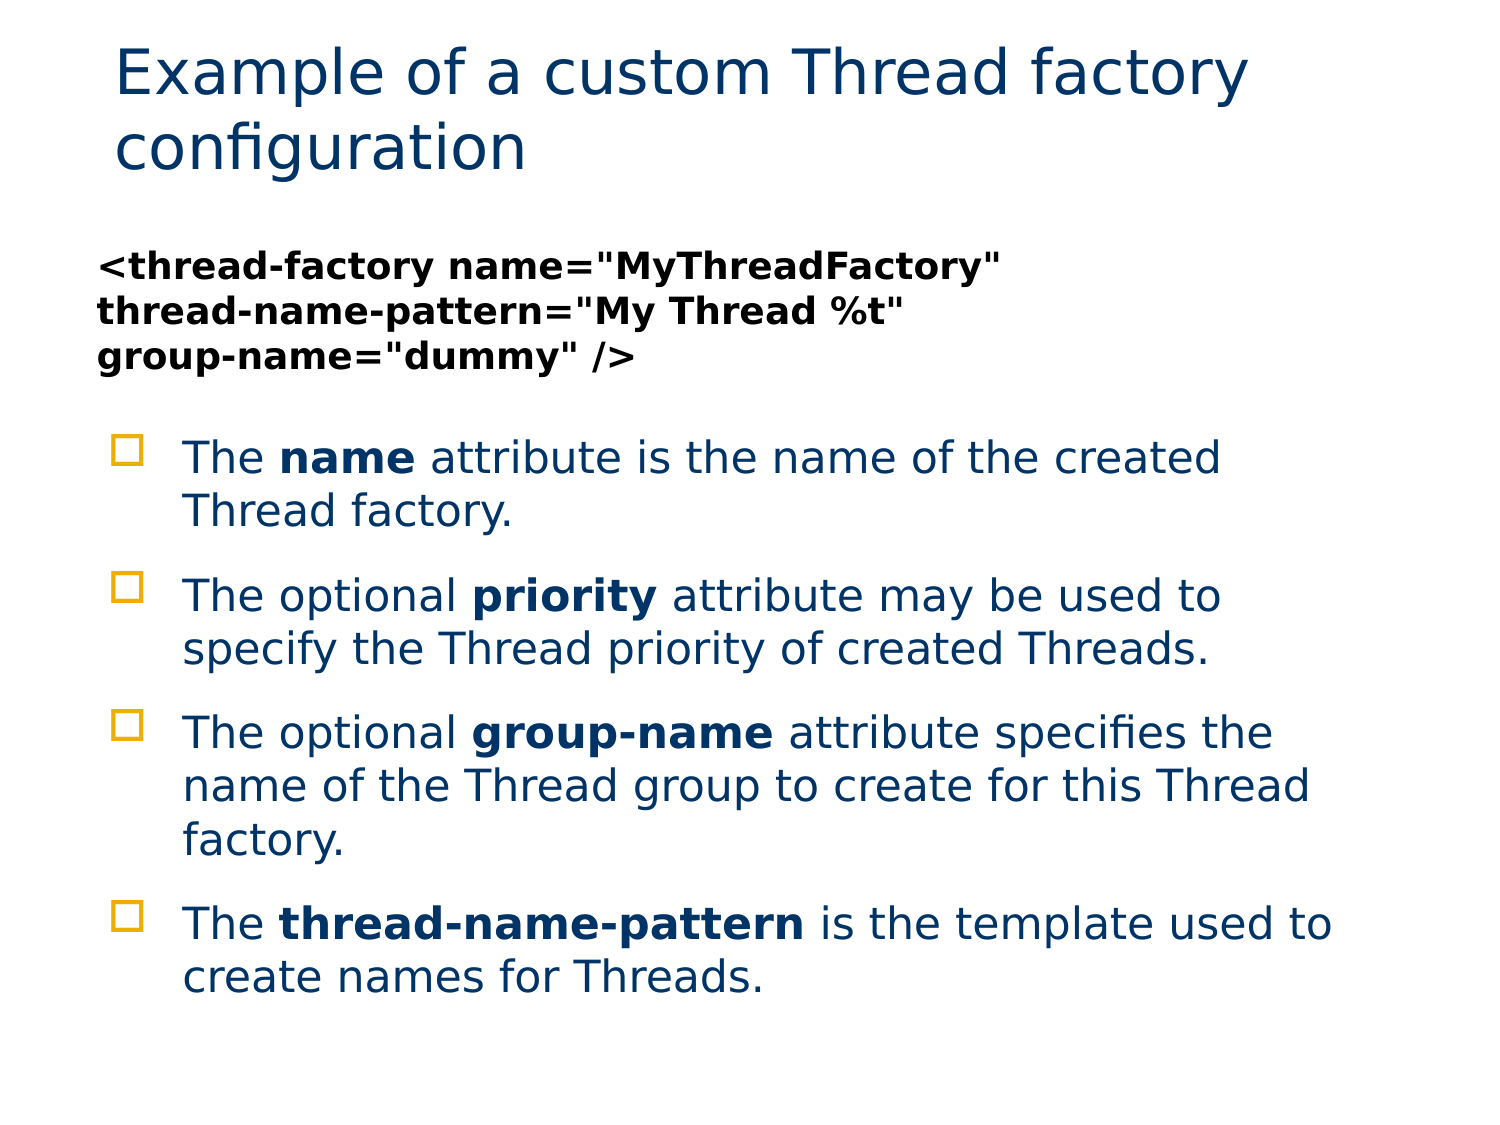

# Example of a custom Thread factory configuration
<thread-factory name="MyThreadFactory"
thread-name-pattern="My Thread %t"
group-name="dummy" />
The name attribute is the name of the created Thread factory.
The optional priority attribute may be used to specify the Thread priority of created Threads.
The optional group-name attribute specifies the name of the Thread group to create for this Thread factory.
The thread-name-pattern is the template used to create names for Threads.